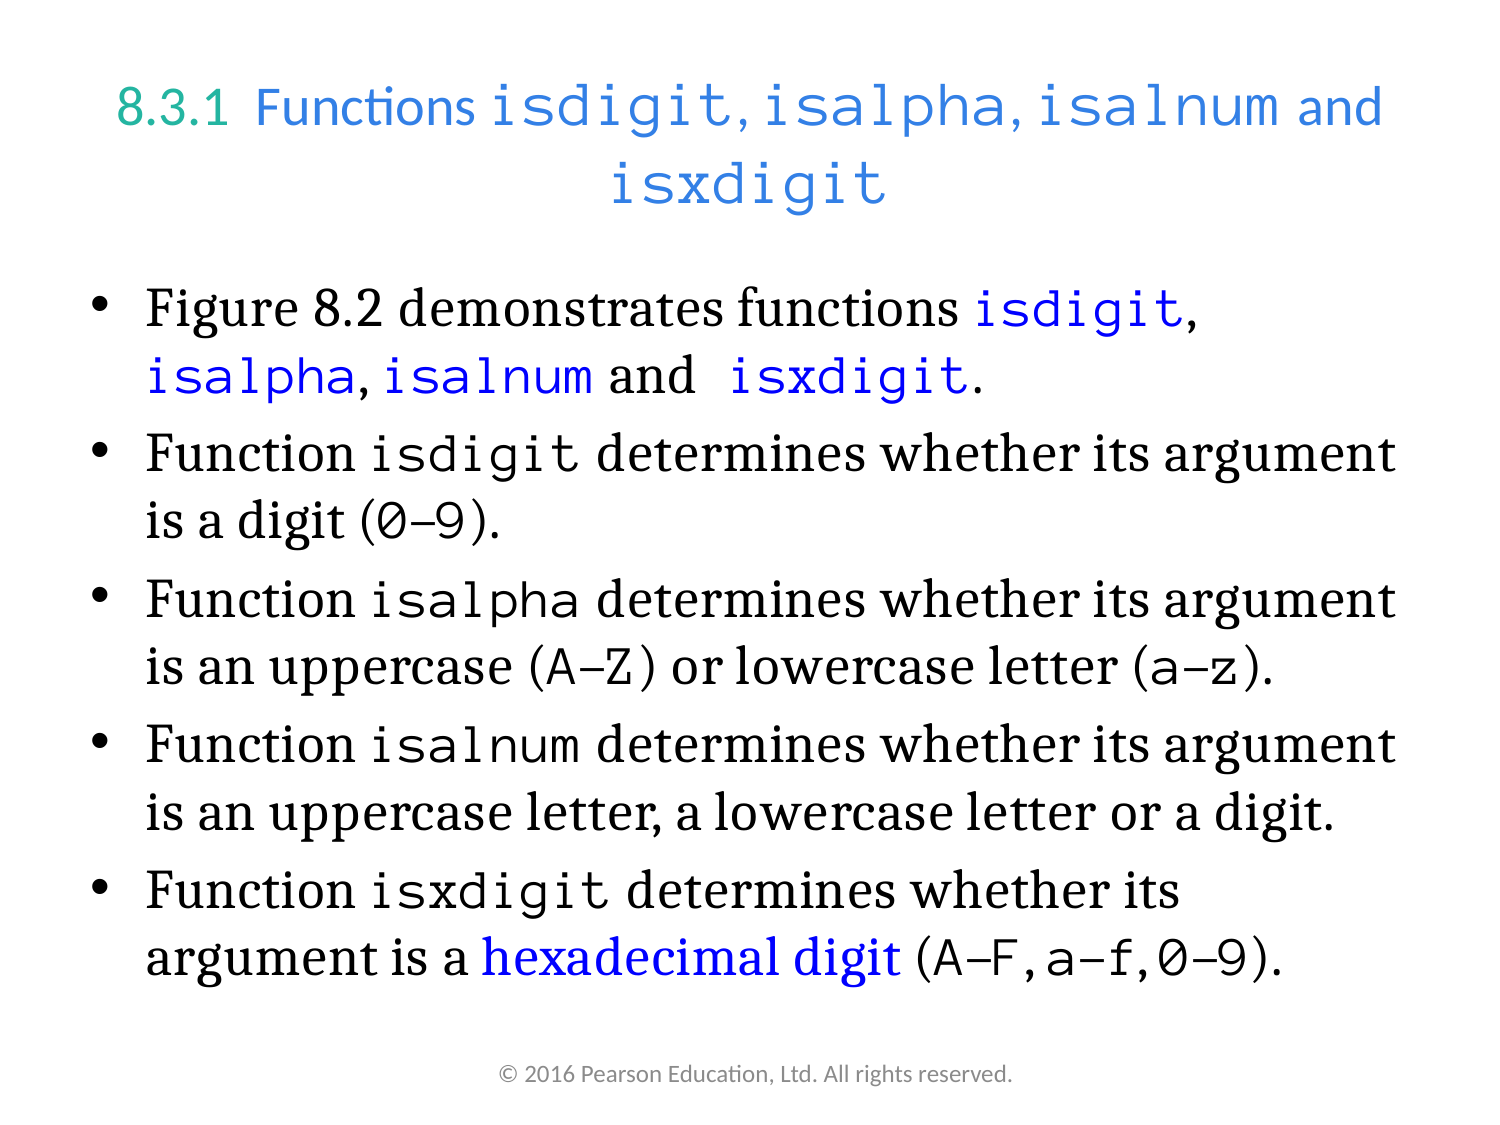

# 8.3.1  Functions isdigit, isalpha, isalnum and isxdigit
Figure 8.2 demonstrates functions isdigit, isalpha, isalnum and isxdigit.
Function isdigit determines whether its argument is a digit (0–9).
Function isalpha determines whether its argument is an uppercase (A–Z) or lowercase letter (a–z).
Function isalnum determines whether its argument is an uppercase letter, a lowercase letter or a digit.
Function isxdigit determines whether its argument is a hexadecimal digit (A–F, a–f, 0–9).
© 2016 Pearson Education, Ltd. All rights reserved.